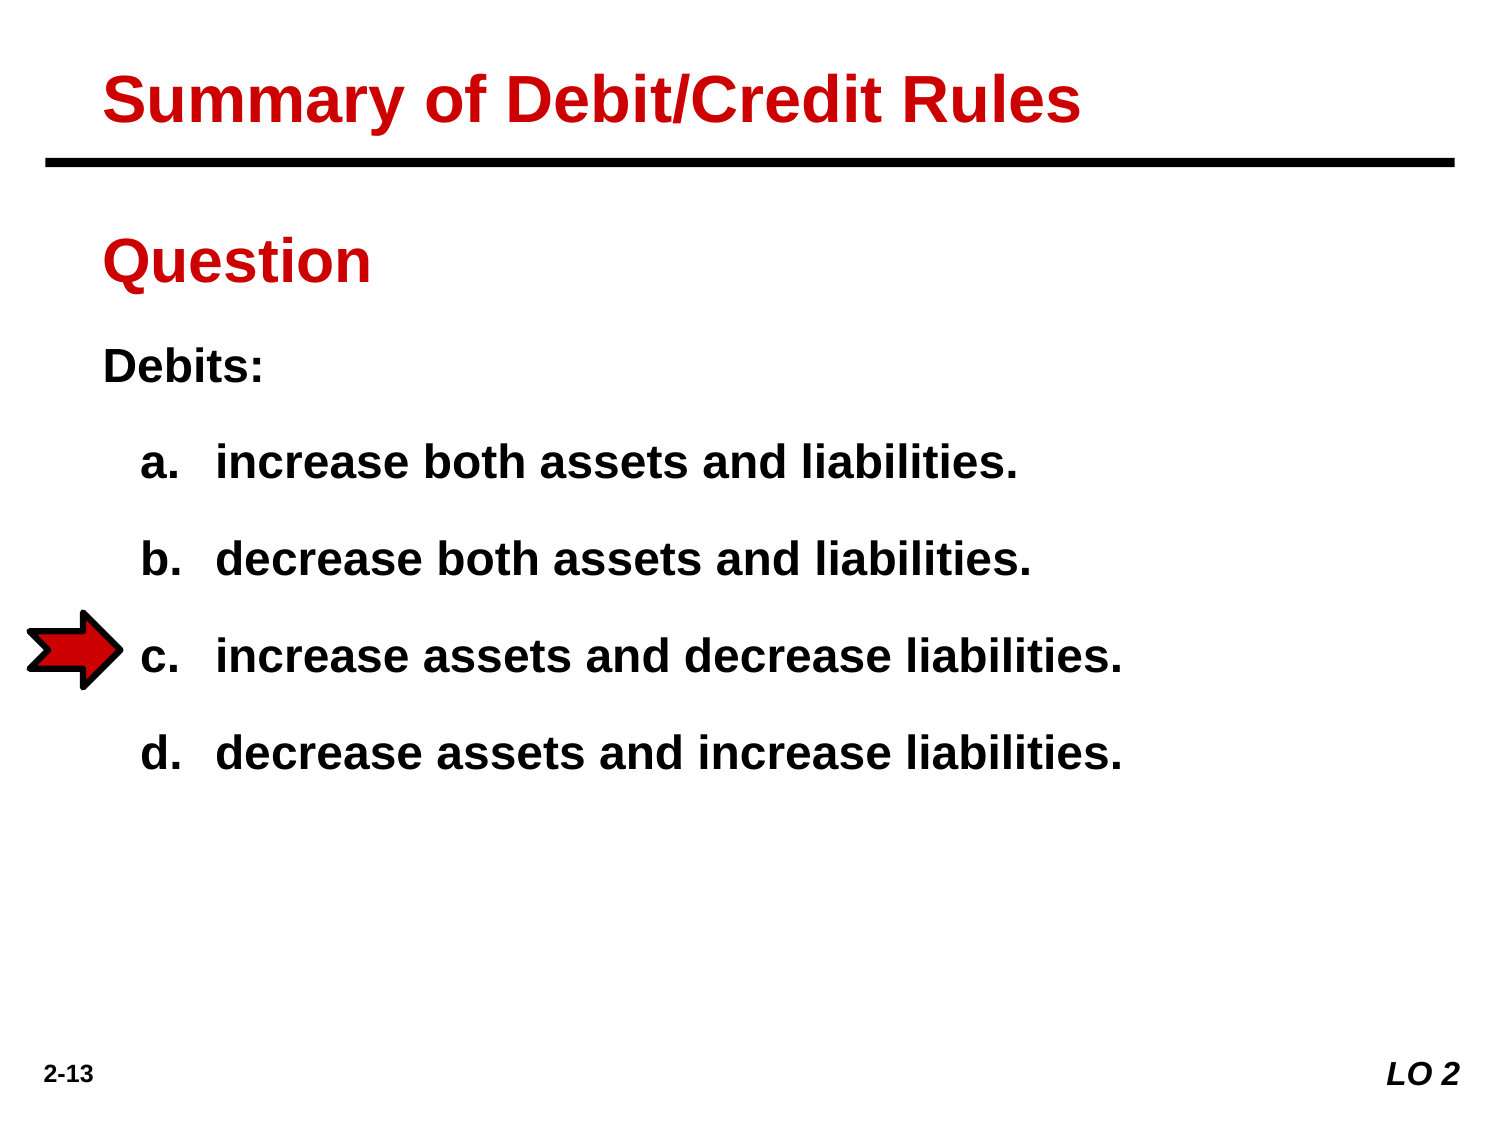

Summary of Debit/Credit Rules

Question
Debits:
increase both assets and liabilities.
decrease both assets and liabilities.
increase assets and decrease liabilities.
decrease assets and increase liabilities.

LO 2